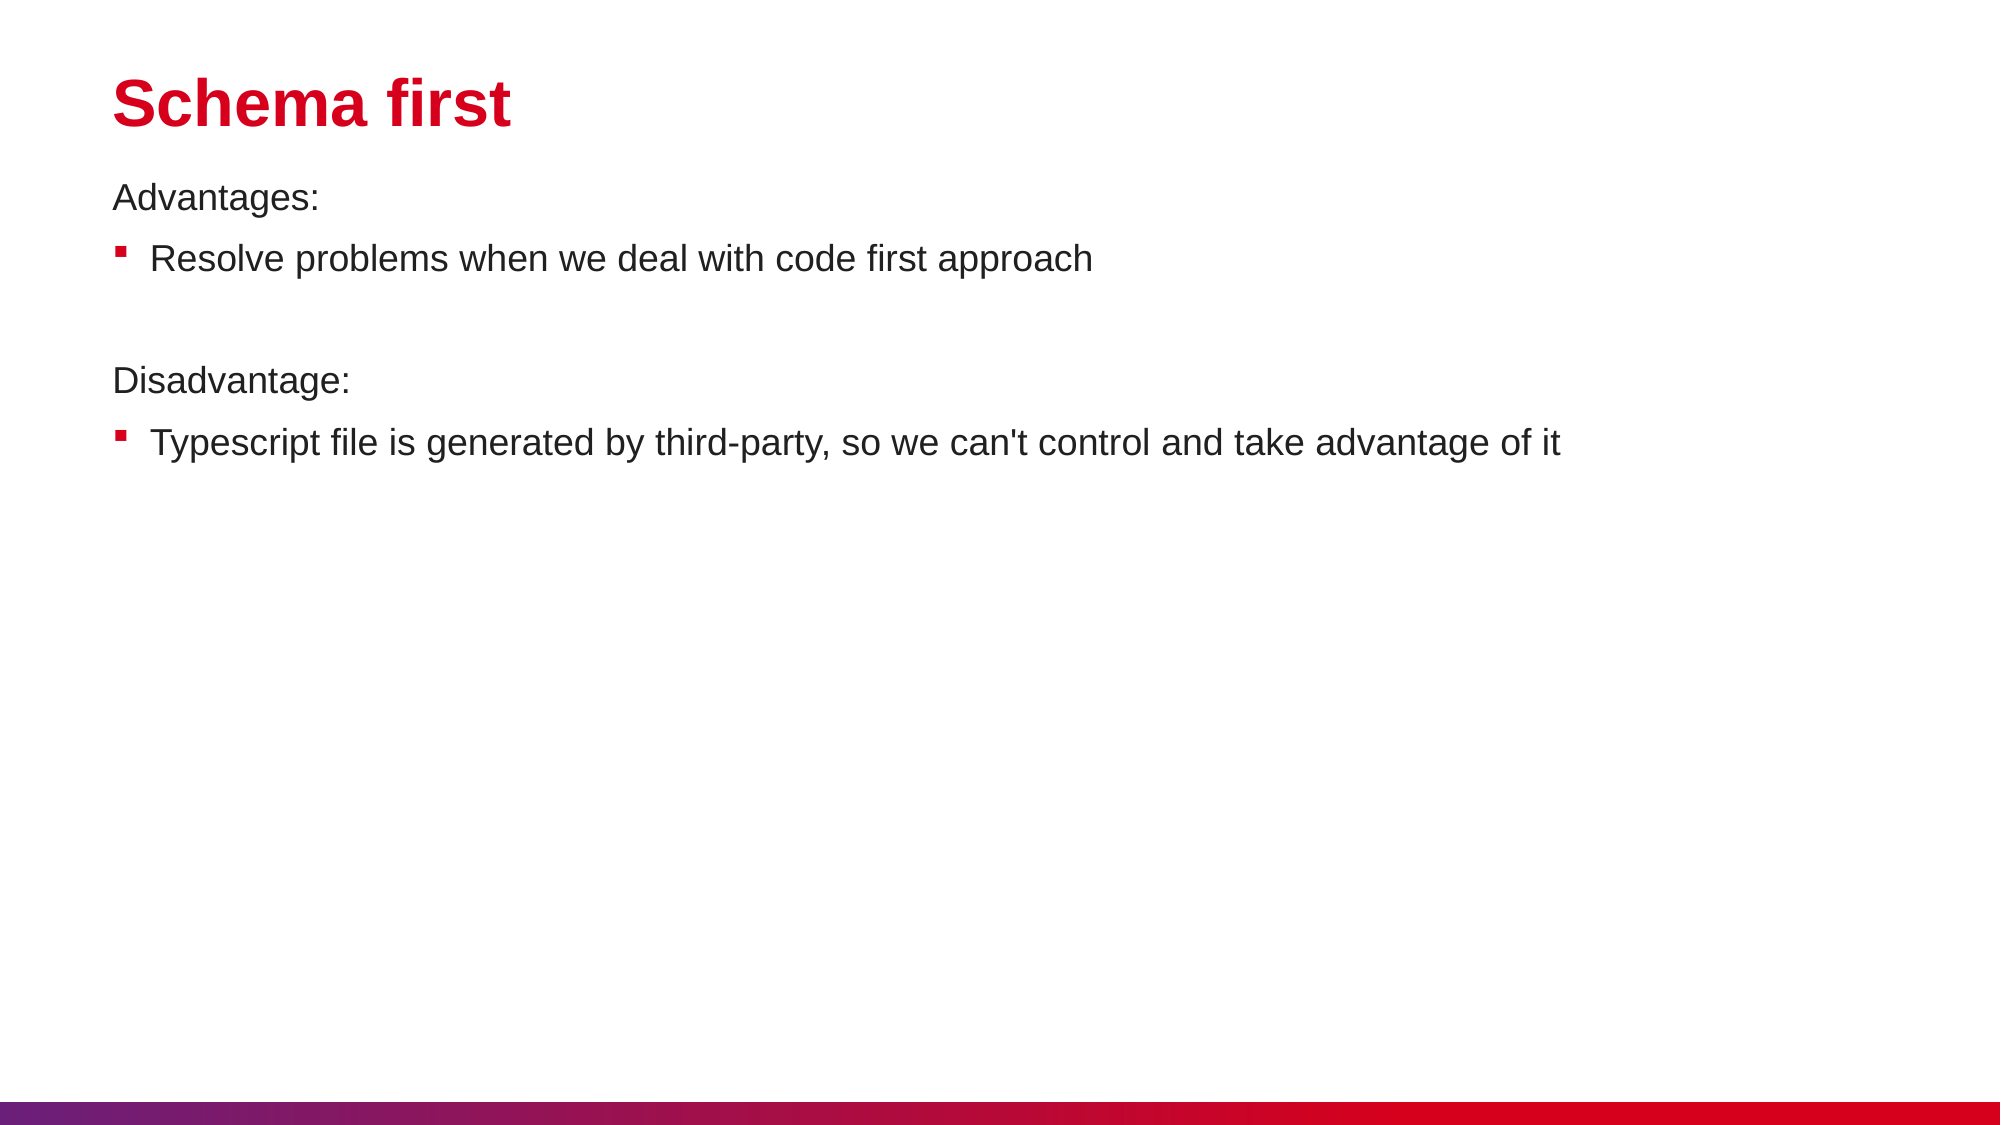

# Schema first
Advantages:
Resolve problems when we deal with code first approach

Disadvantage:
Typescript file is generated by third-party, so we can't control and take advantage of it